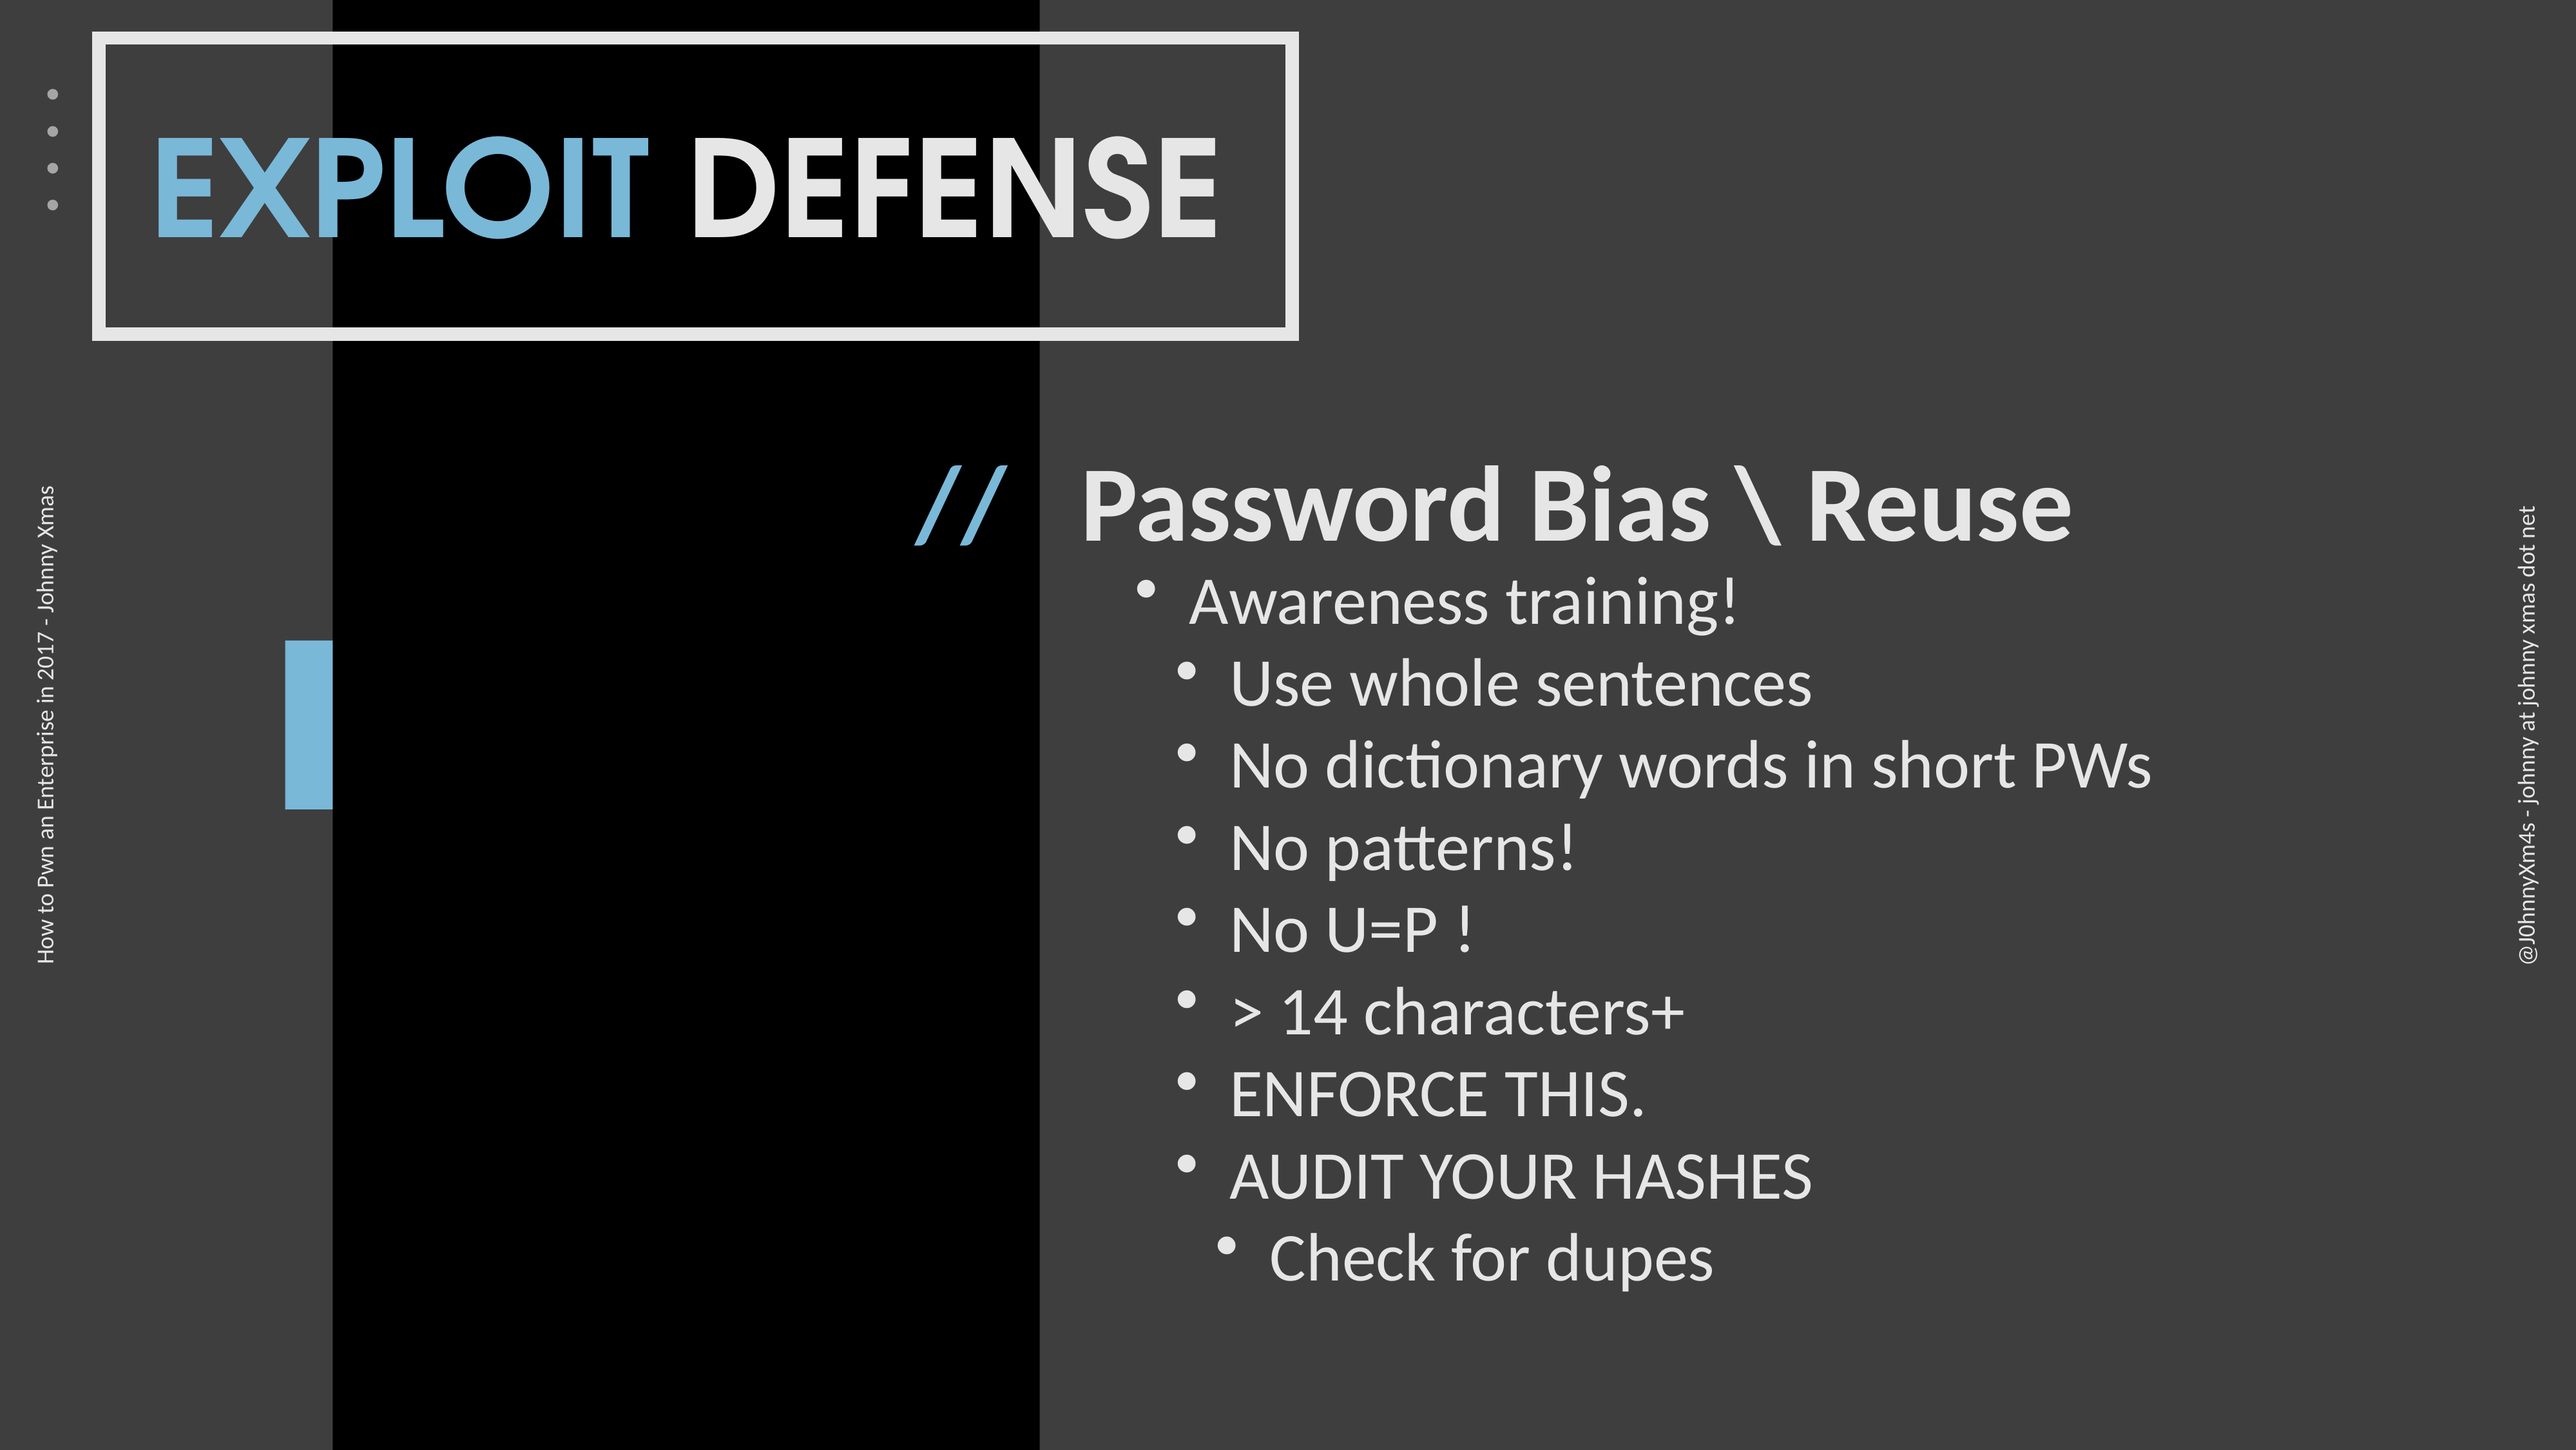

EXPLOIT DEFENSE
//   Password Bias \ Reuse
Awareness training!
Use whole sentences
No dictionary words in short PWs
No patterns!
No U=P !
> 14 characters+
ENFORCE THIS.
AUDIT YOUR HASHES
Check for dupes

20